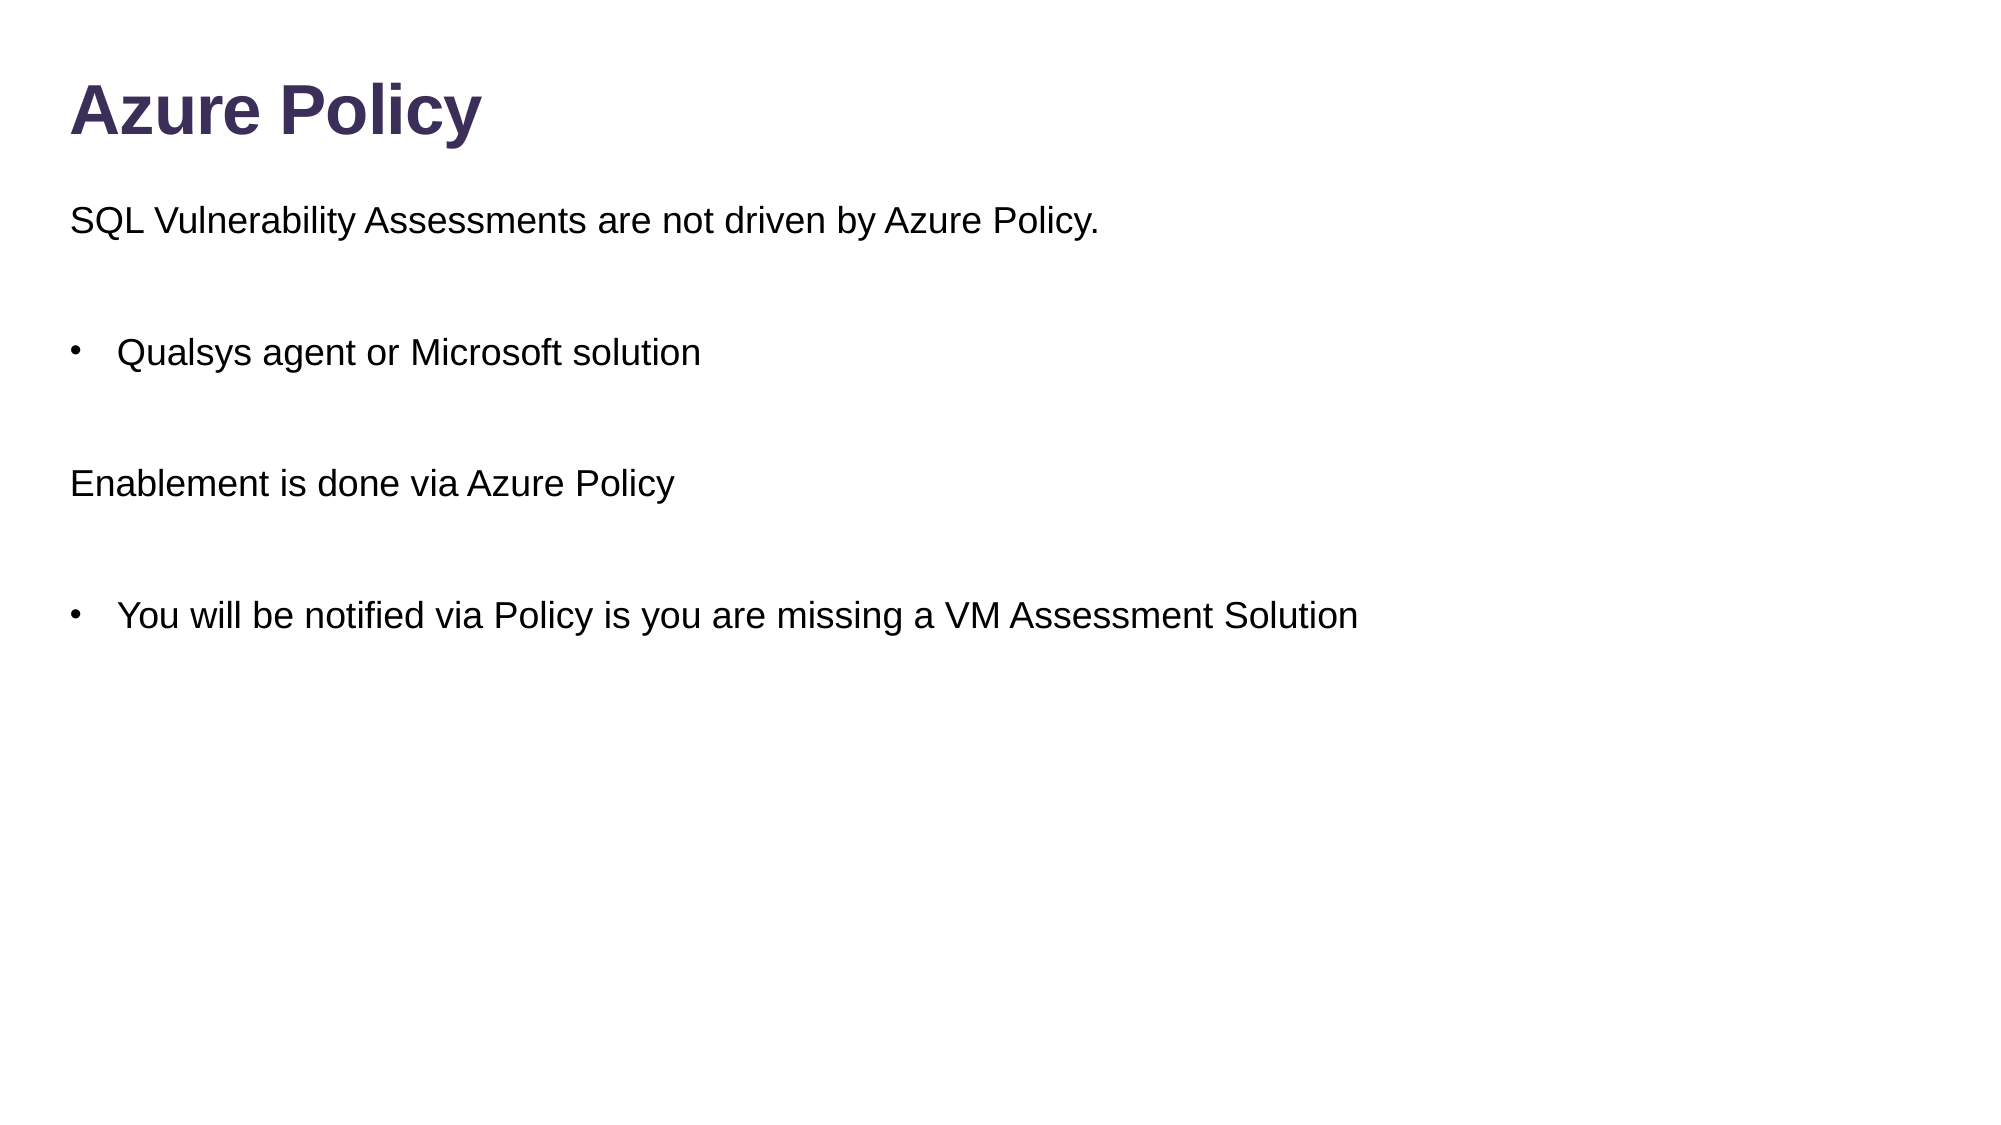

# Azure Policy
SQL Vulnerability Assessments are not driven by Azure Policy.

Qualsys agent or Microsoft solution

Enablement is done via Azure Policy

You will be notified via Policy is you are missing a VM Assessment Solution